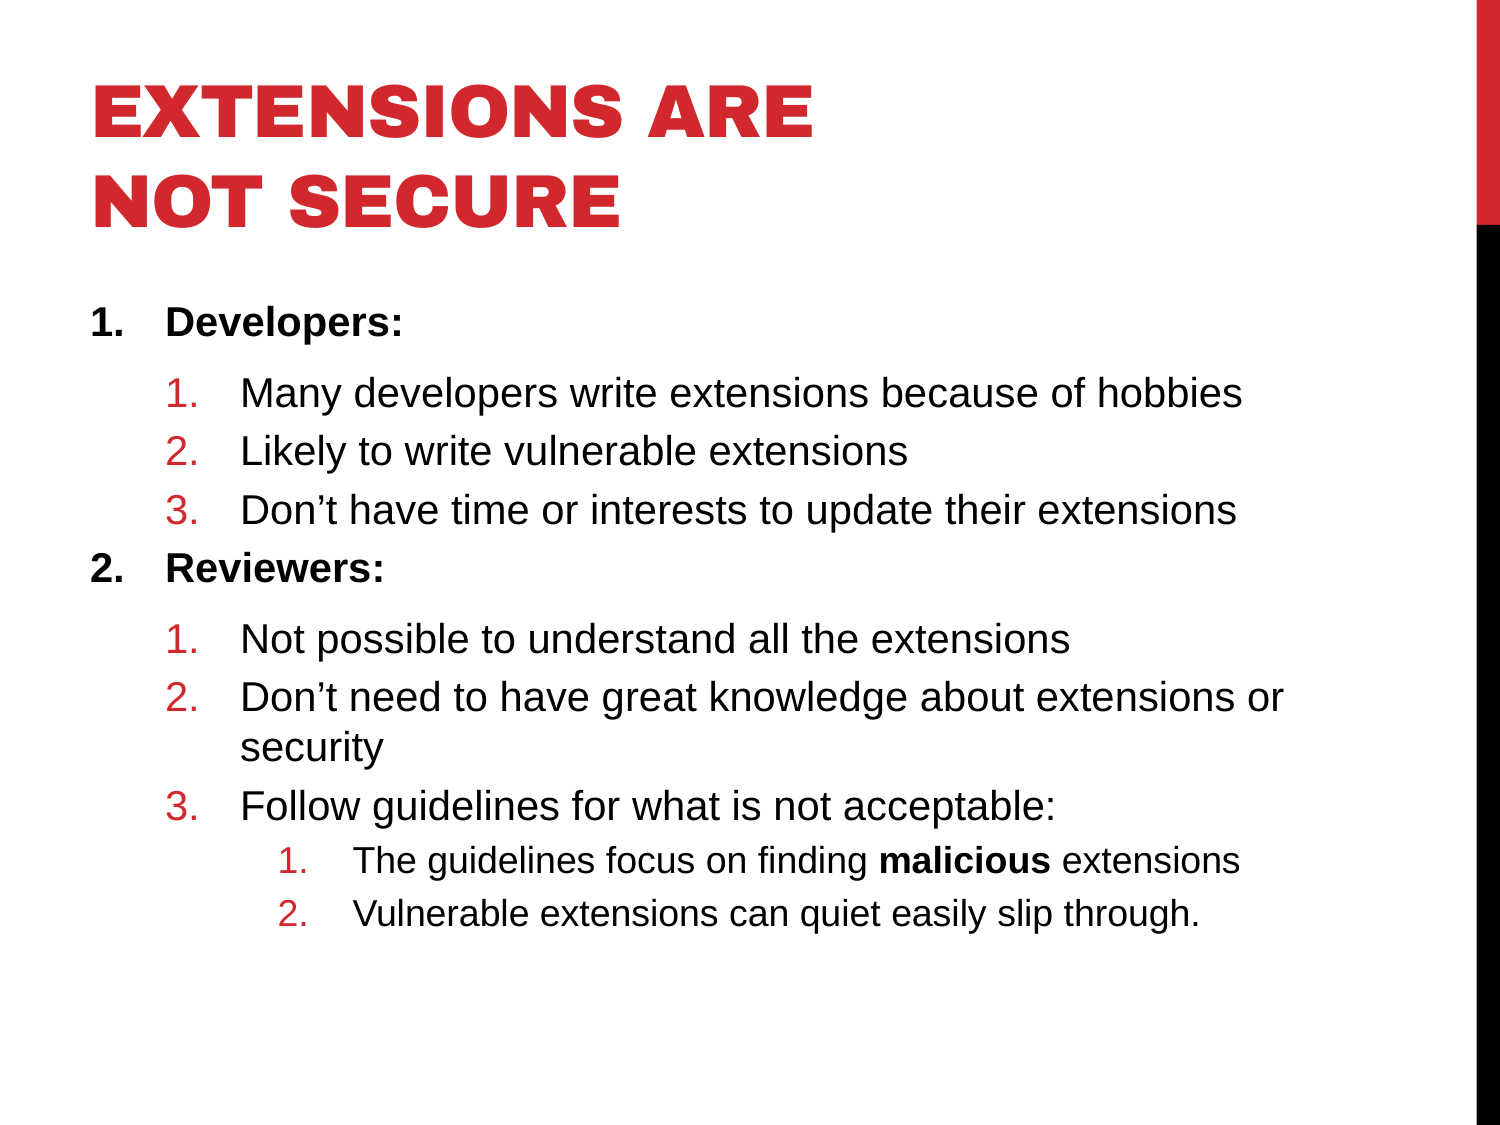

# Extensions are not secure
Developers:
Many developers write extensions because of hobbies
Likely to write vulnerable extensions
Don’t have time or interests to update their extensions
Reviewers:
Not possible to understand all the extensions
Don’t need to have great knowledge about extensions or security
Follow guidelines for what is not acceptable:
The guidelines focus on finding malicious extensions
Vulnerable extensions can quiet easily slip through.